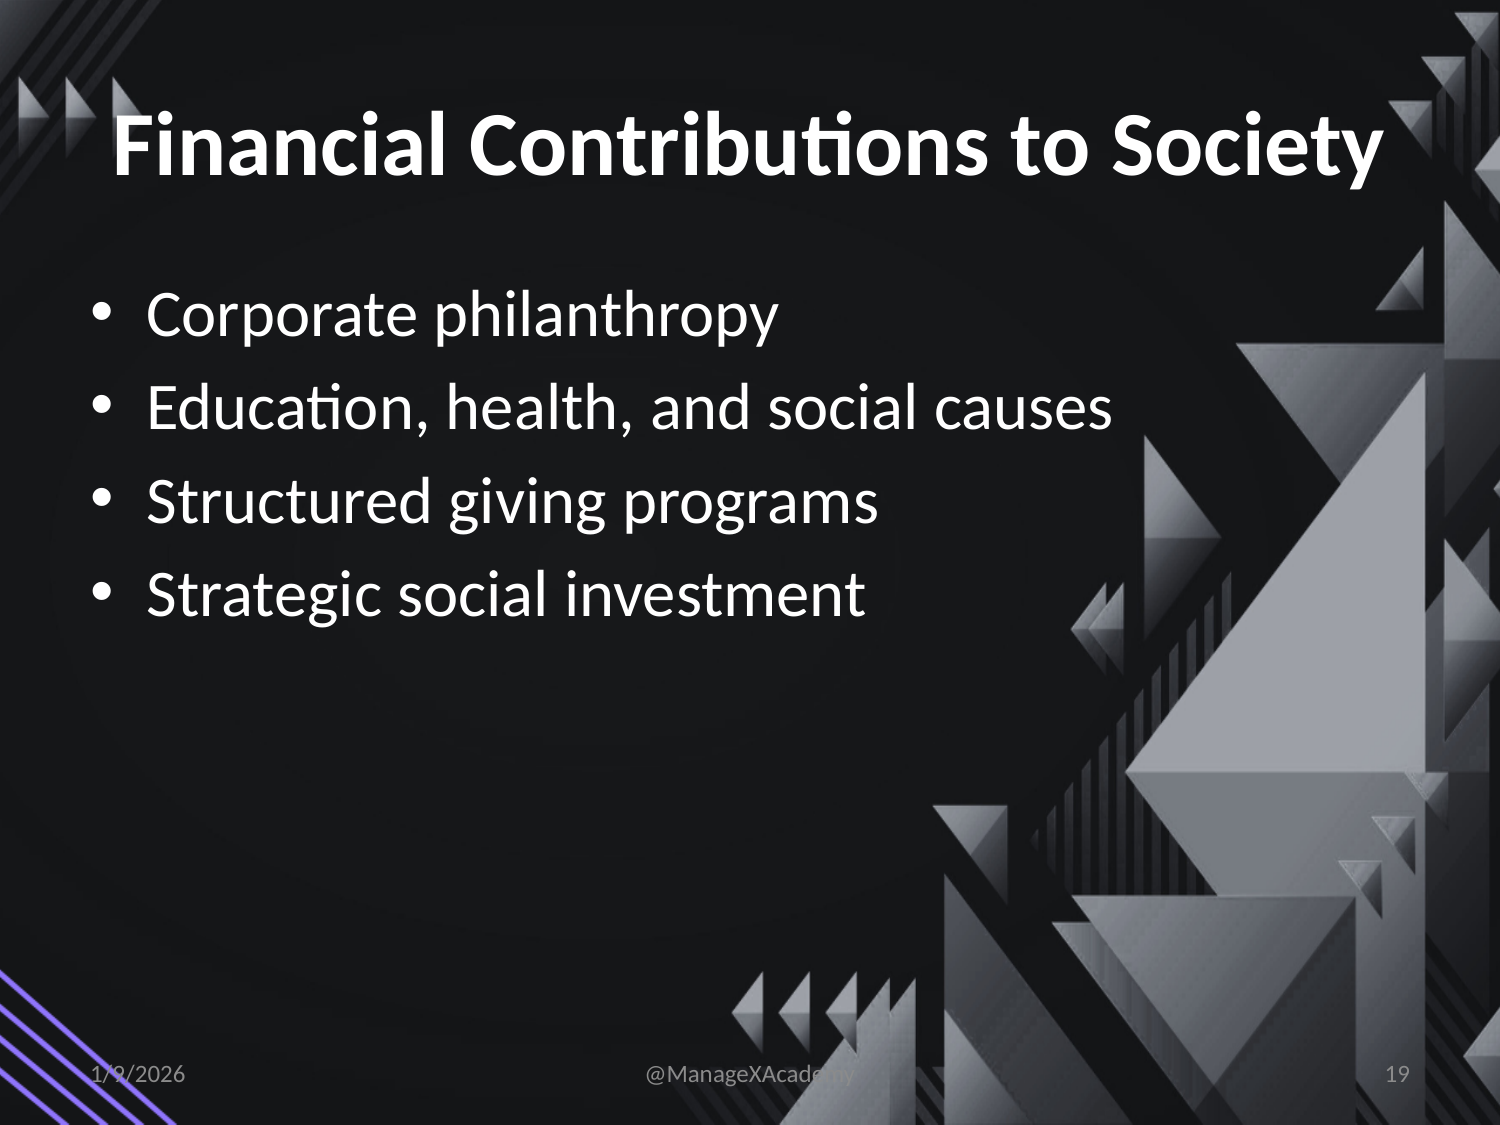

# Financial Contributions to Society
Corporate philanthropy
Education, health, and social causes
Structured giving programs
Strategic social investment

1/9/2026
@ManageXAcademy
19